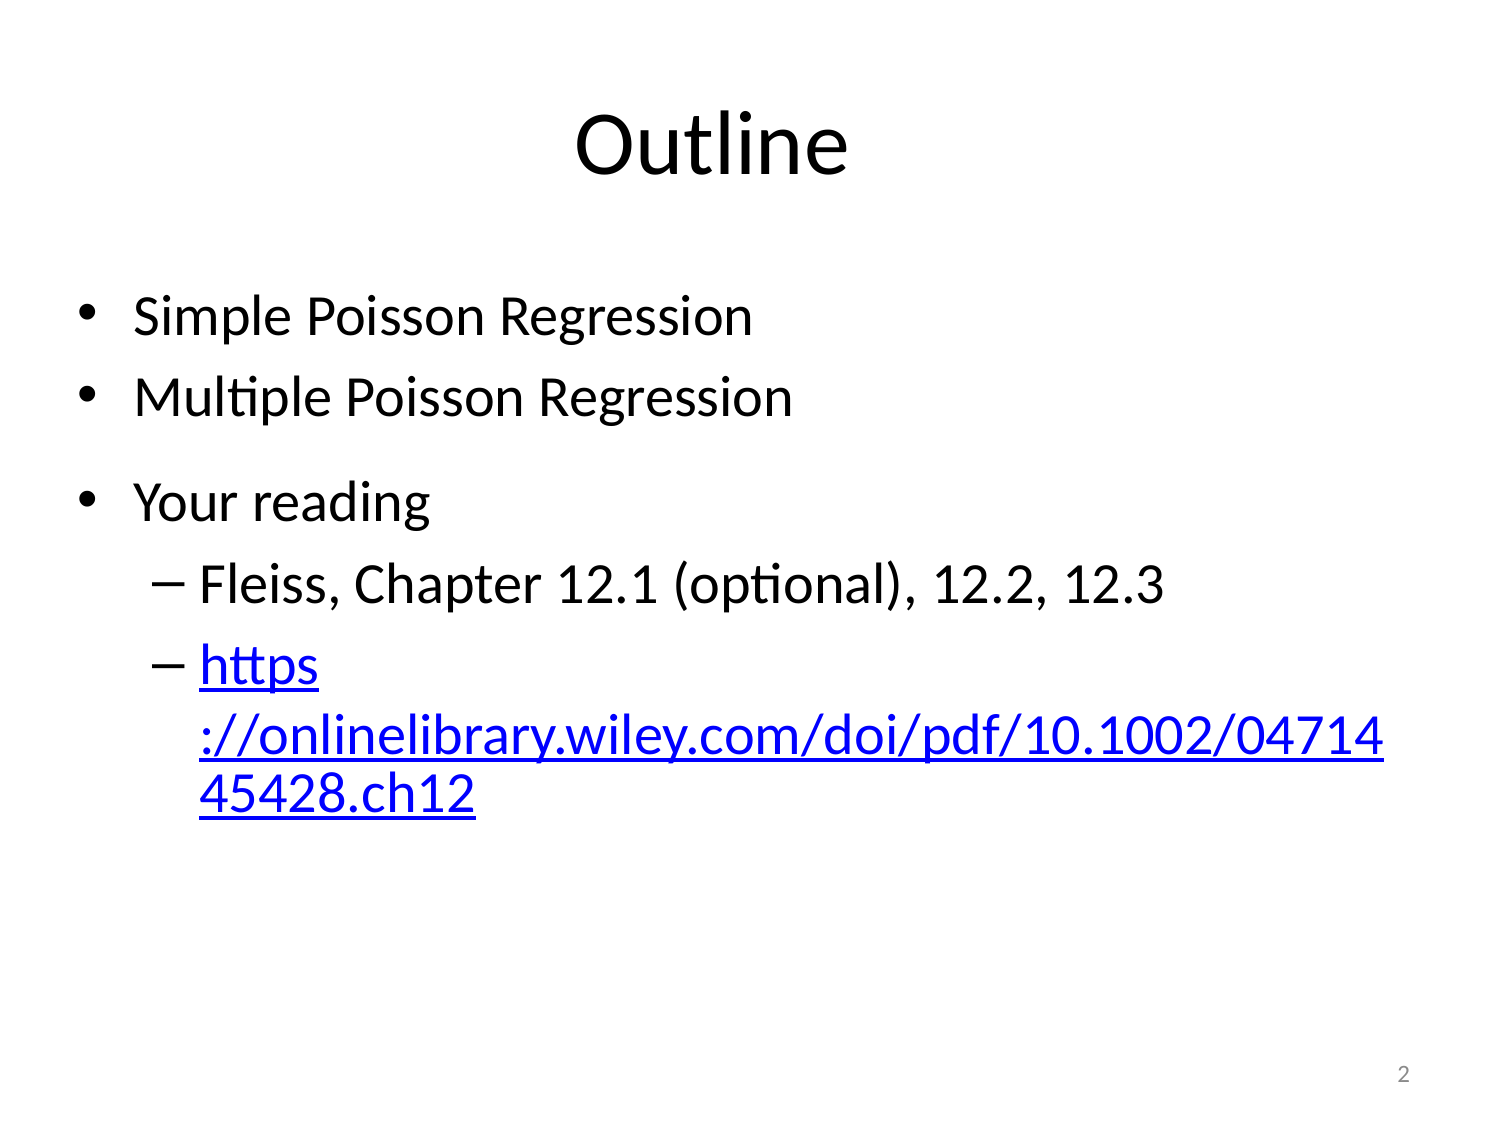

# Outline

Simple Poisson Regression
Multiple Poisson Regression

Your reading
Fleiss, Chapter 12.1 (optional), 12.2, 12.3
https://onlinelibrary.wiley.com/doi/pdf/10.1002/0471445428.ch12

2